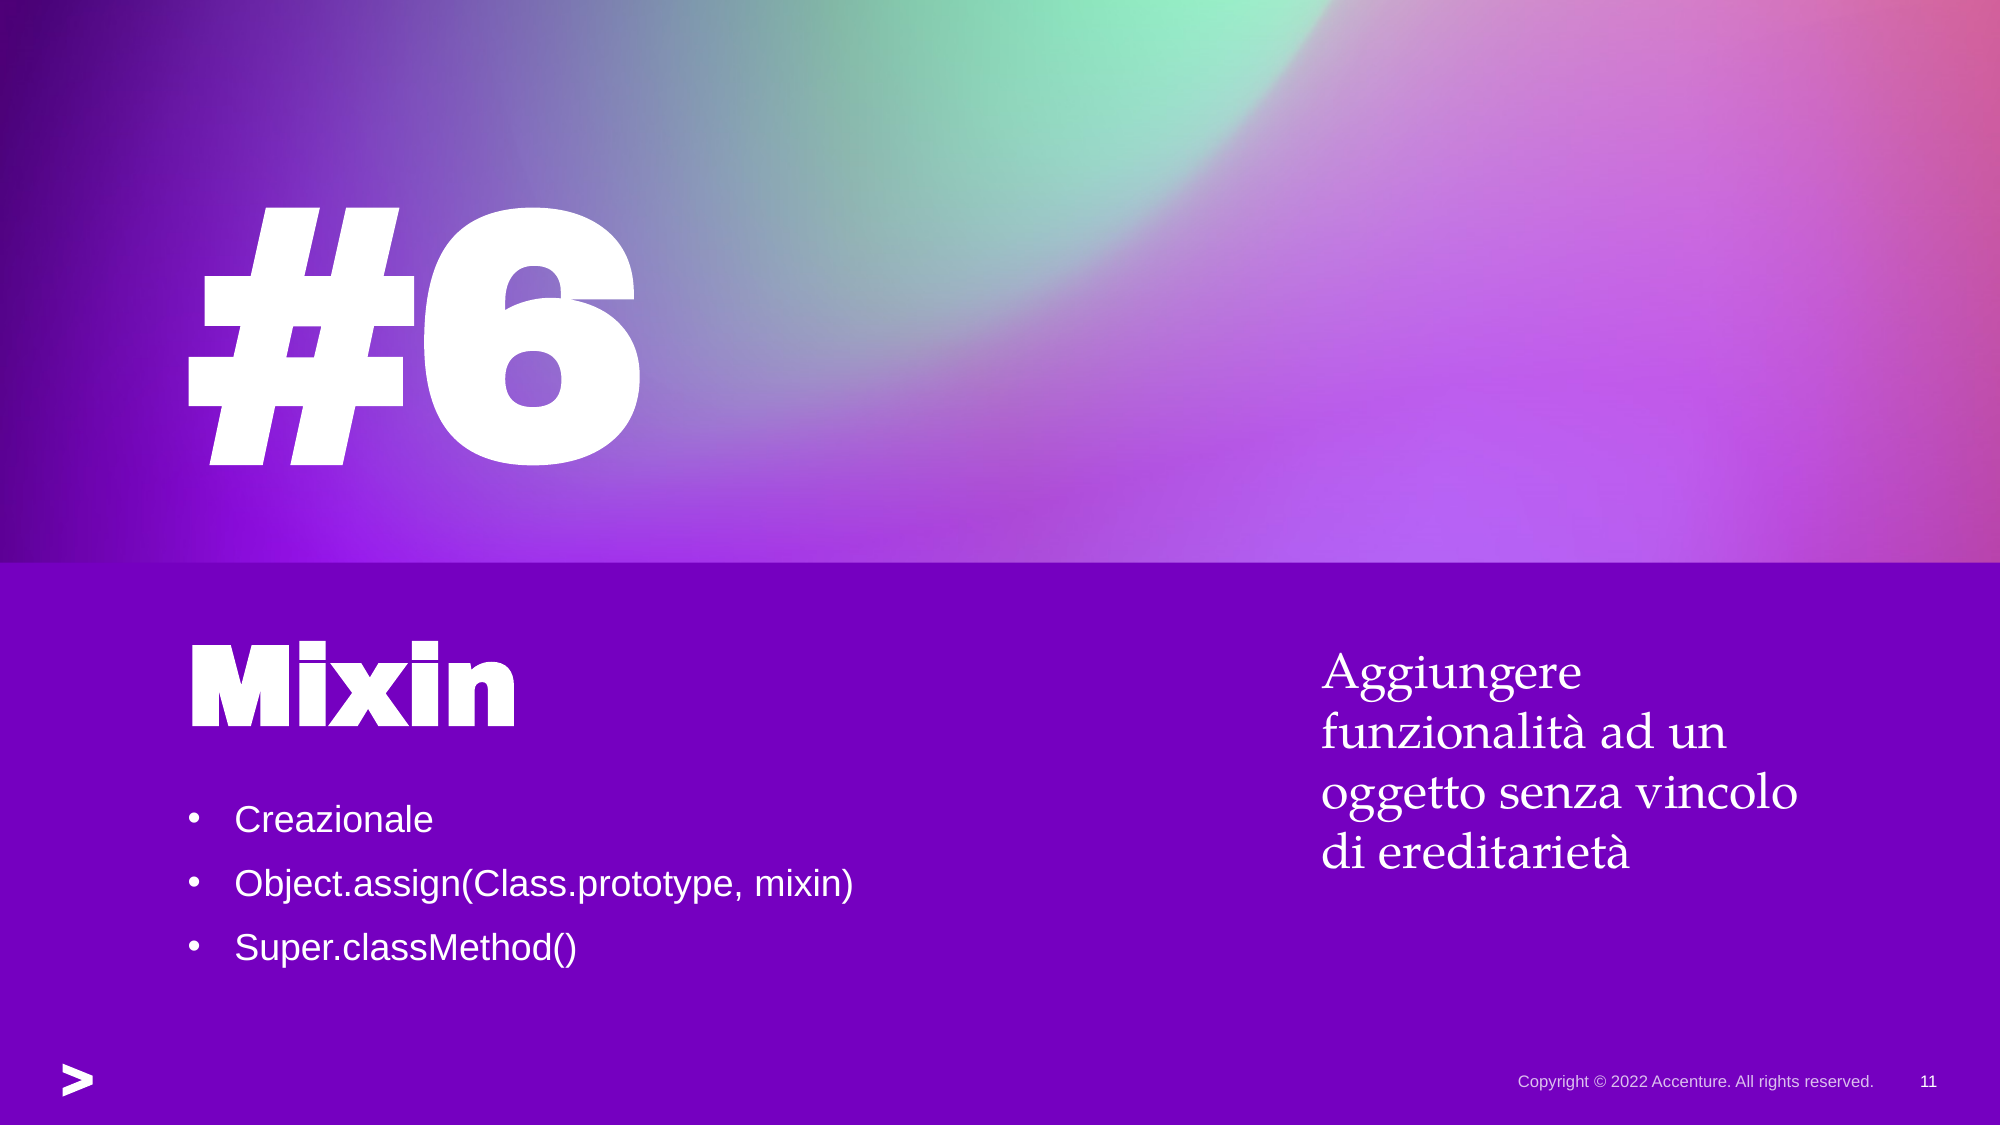

#6
Aggiungere funzionalità ad un oggetto senza vincolo di ereditarietà
# Mixin
Creazionale
Object.assign(Class.prototype, mixin)
Super.classMethod()
Copyright © 2022 Accenture. All rights reserved.
11